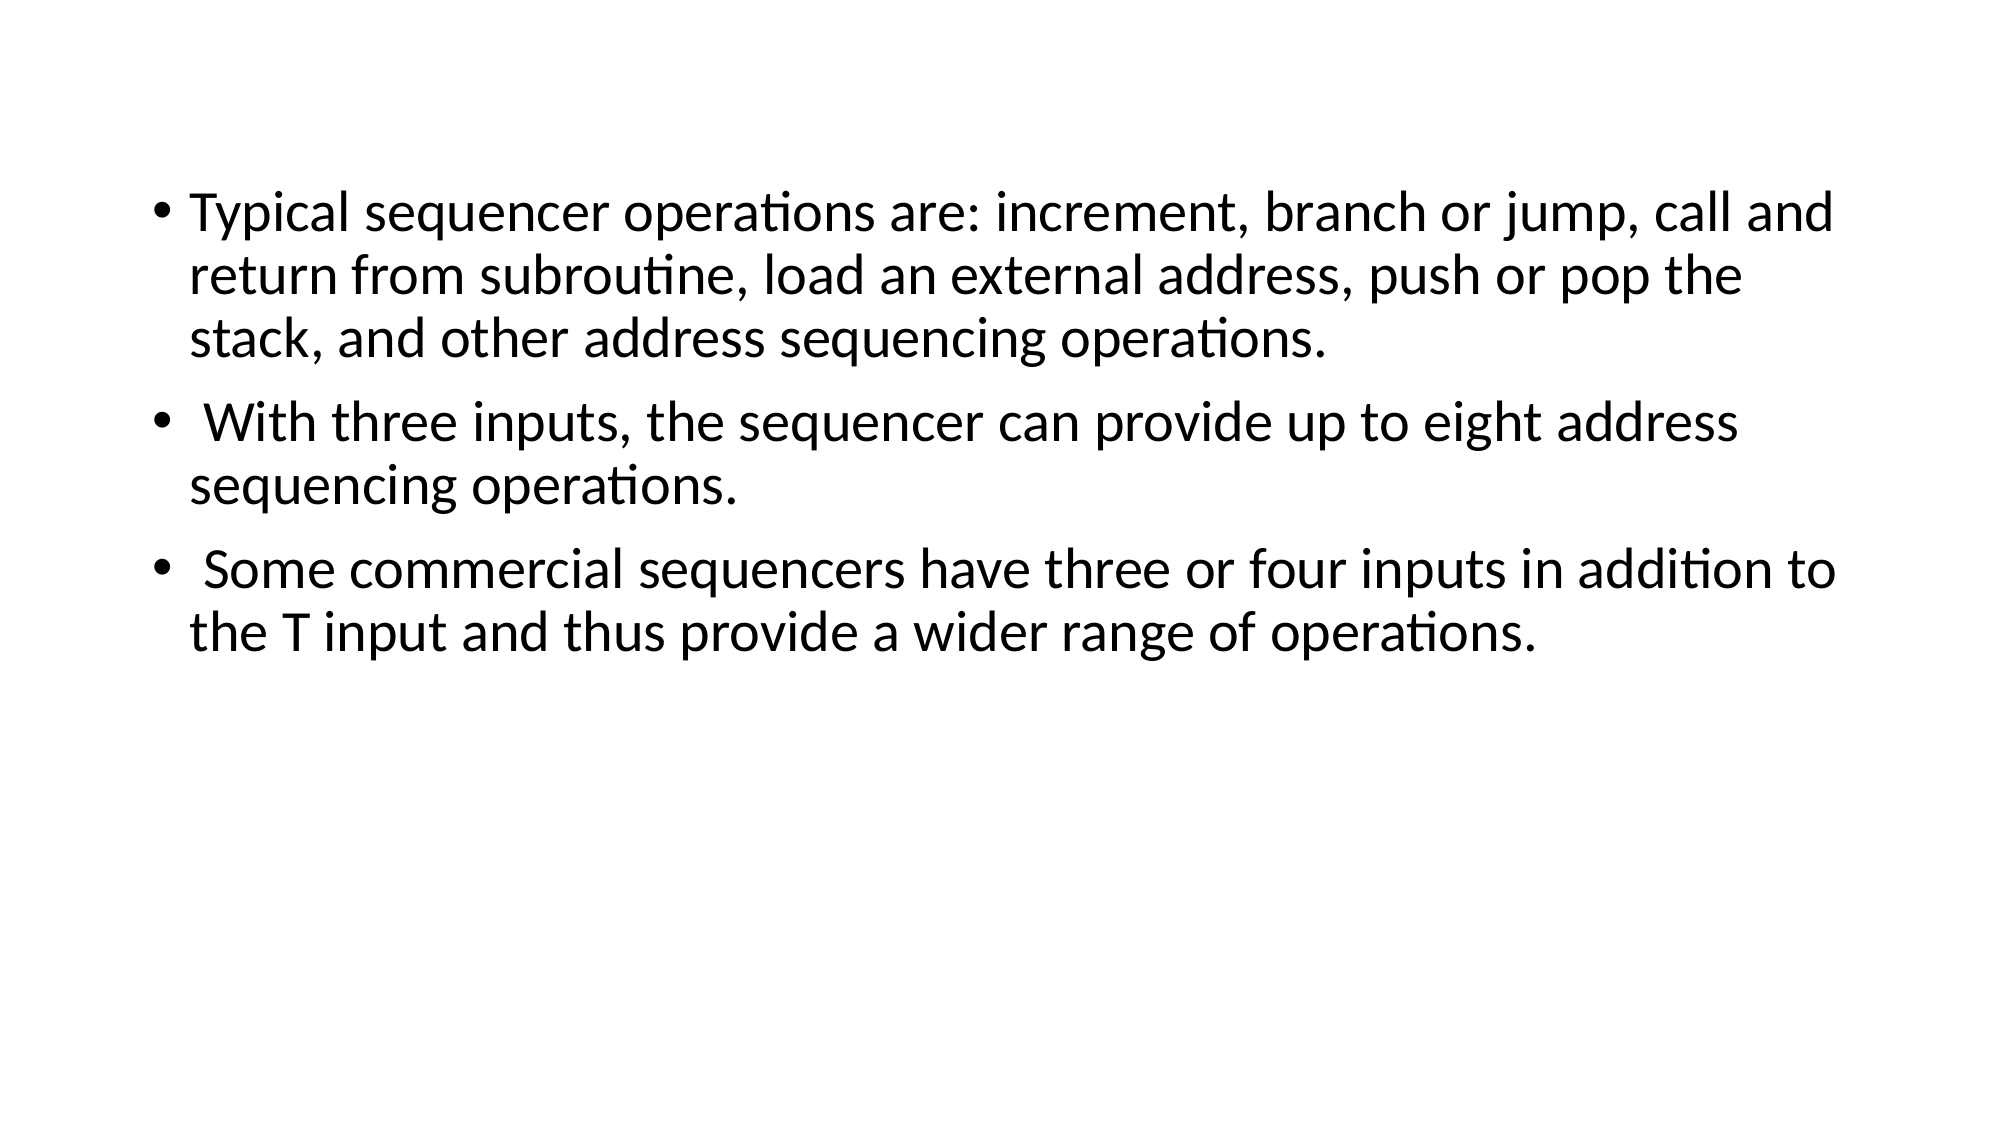

Typical sequencer operations are: increment, branch or jump, call and return from subroutine, load an external address, push or pop the stack, and other address sequencing operations.
 With three inputs, the sequencer can provide up to eight address sequencing operations.
 Some commercial sequencers have three or four inputs in addition to the T input and thus provide a wider range of operations.